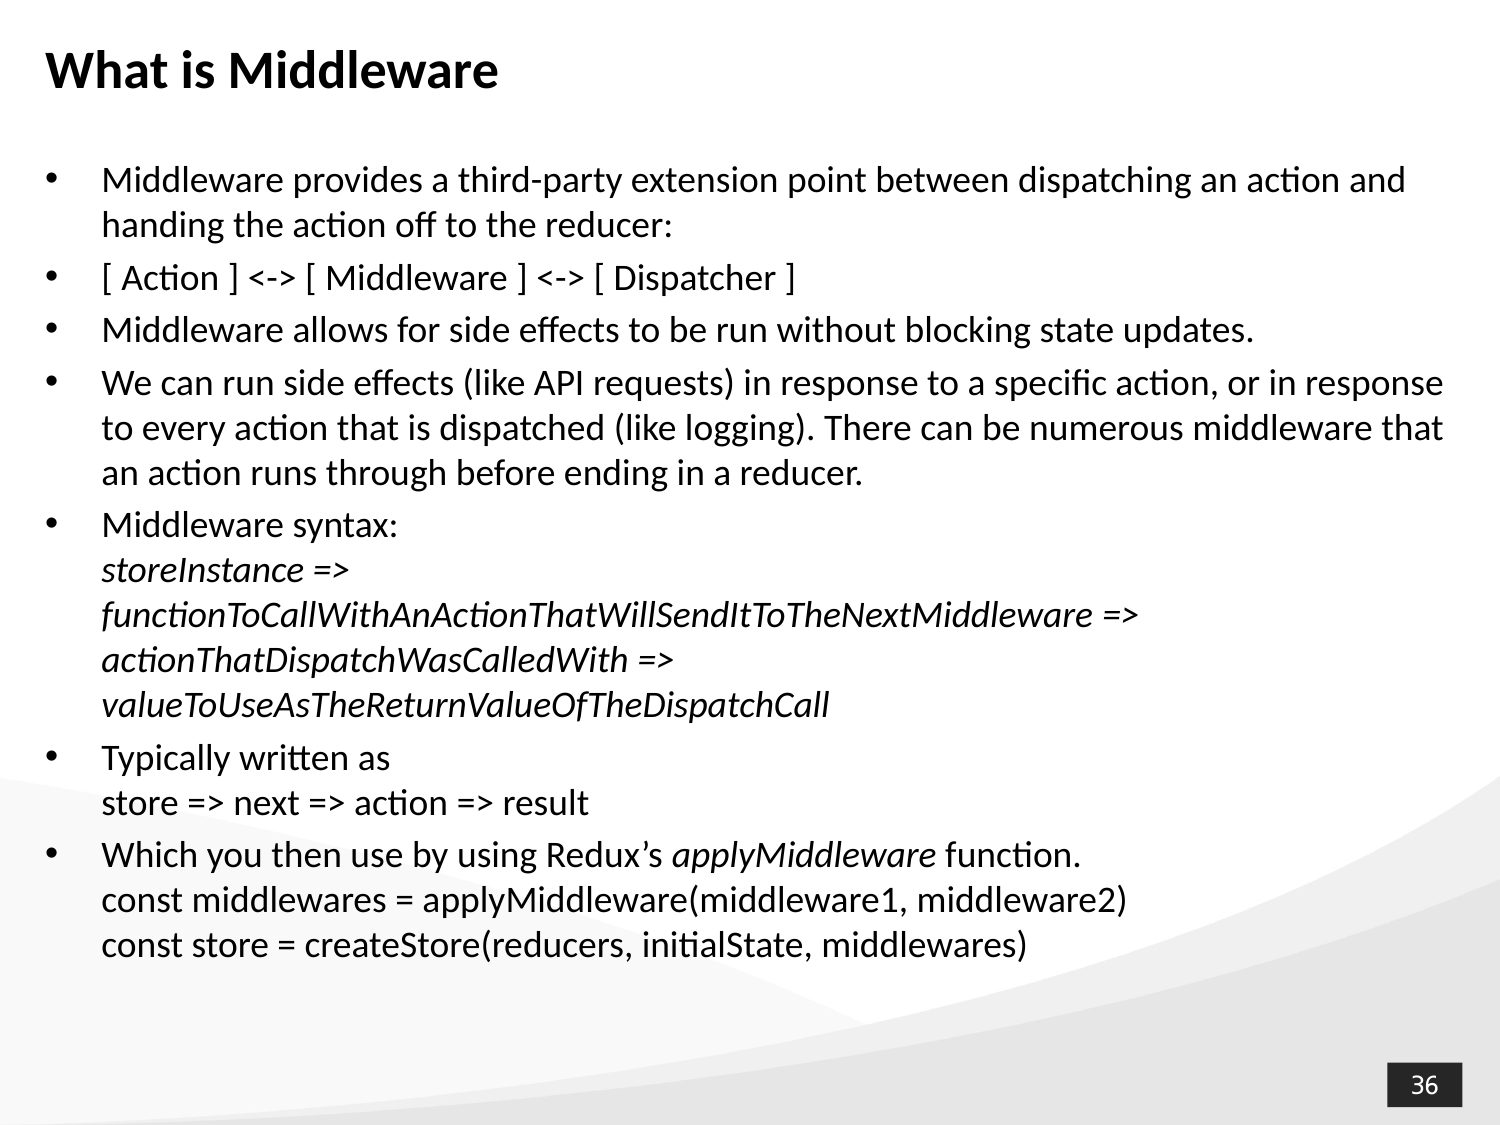

# What is Middleware
Middleware provides a third-party extension point between dispatching an action and handing the action off to the reducer:
[ Action ] <-> [ Middleware ] <-> [ Dispatcher ]
Middleware allows for side effects to be run without blocking state updates.
We can run side effects (like API requests) in response to a specific action, or in response to every action that is dispatched (like logging). There can be numerous middleware that an action runs through before ending in a reducer.
Middleware syntax:
storeInstance =>
functionToCallWithAnActionThatWillSendItToTheNextMiddleware => actionThatDispatchWasCalledWith =>
valueToUseAsTheReturnValueOfTheDispatchCall
Typically written as
store => next => action => result
Which you then use by using Redux’s applyMiddleware function.
const middlewares = applyMiddleware(middleware1, middleware2)
const store = createStore(reducers, initialState, middlewares)